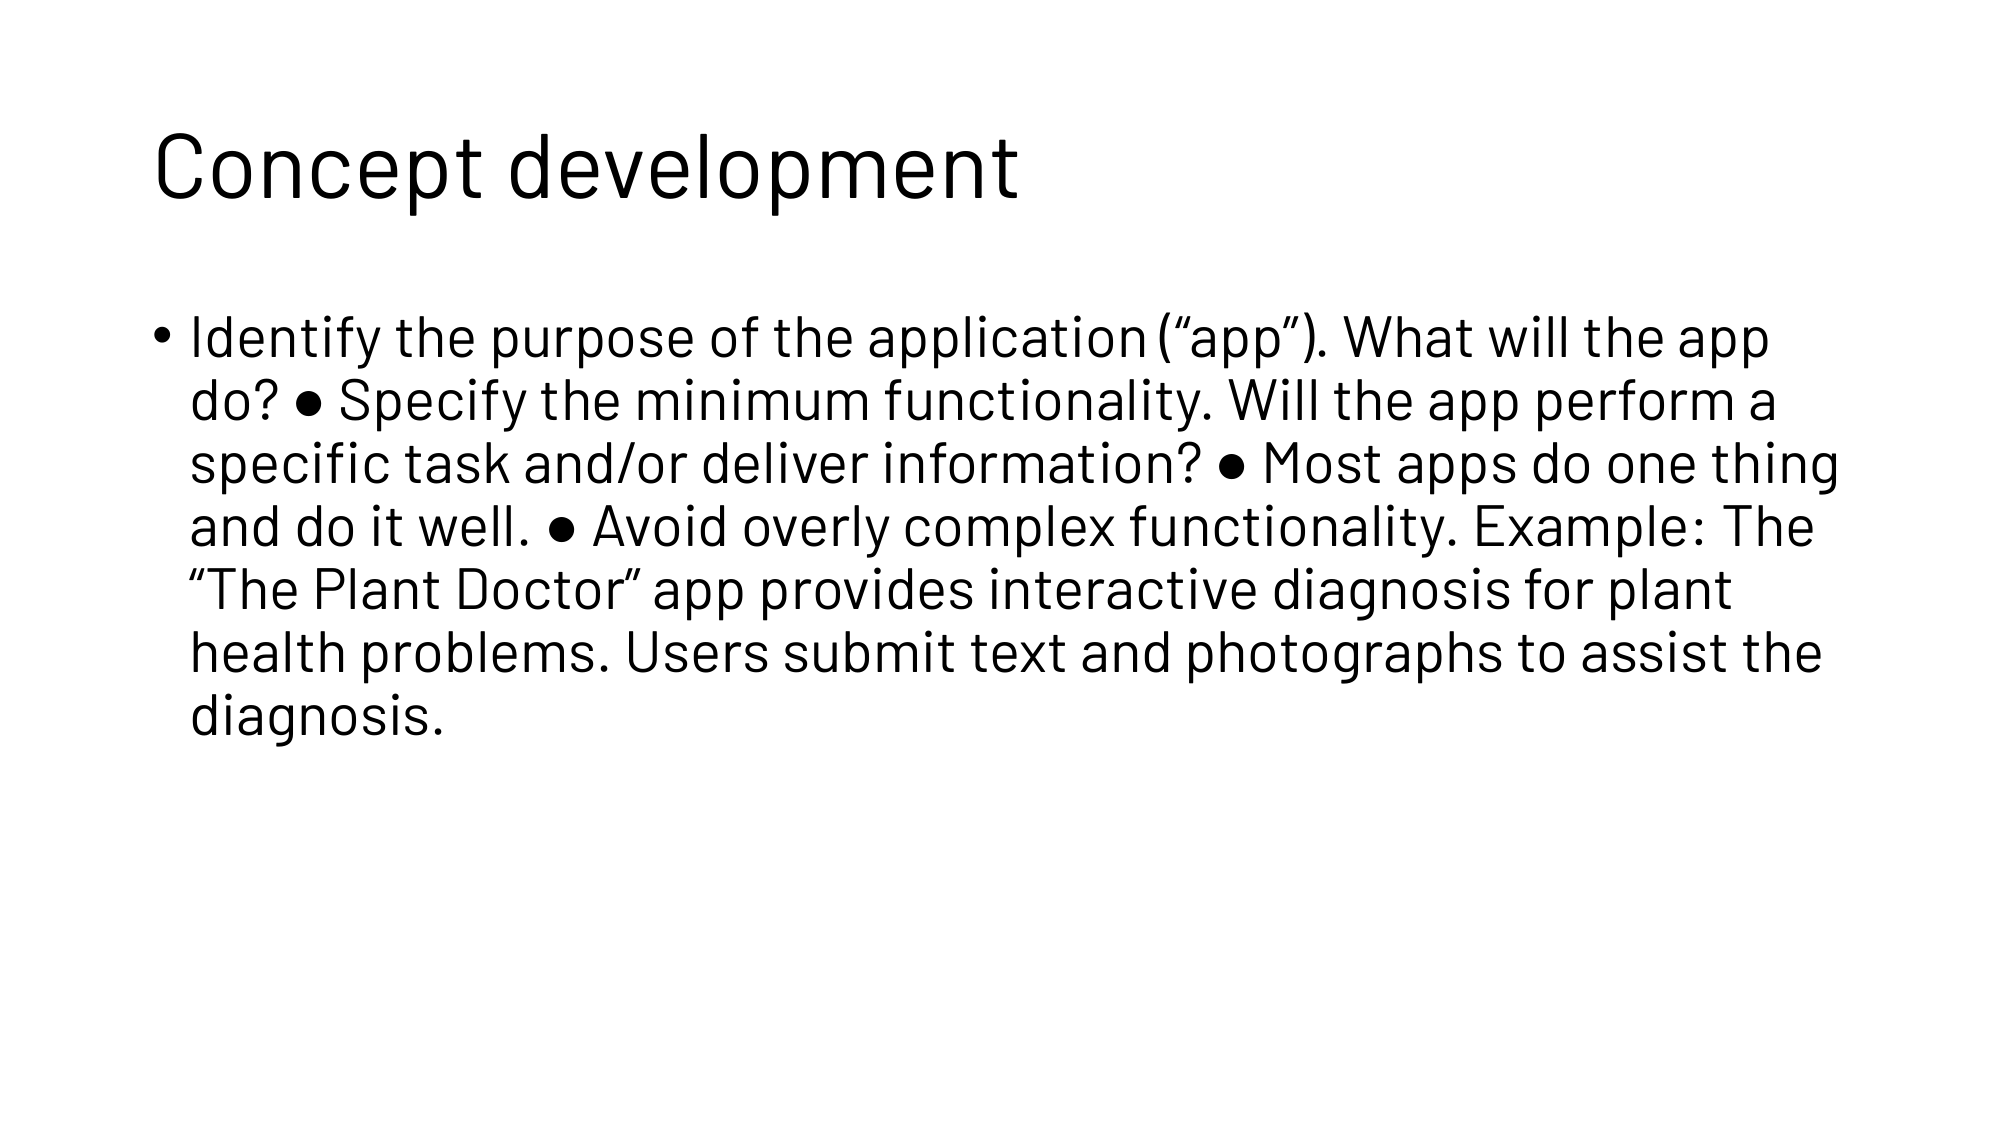

# Concept development
Identify the purpose of the application (“app”). What will the app do? ● Specify the minimum functionality. Will the app perform a specific task and/or deliver information? ● Most apps do one thing and do it well. ● Avoid overly complex functionality. Example: The “The Plant Doctor” app provides interactive diagnosis for plant health problems. Users submit text and photographs to assist the diagnosis.